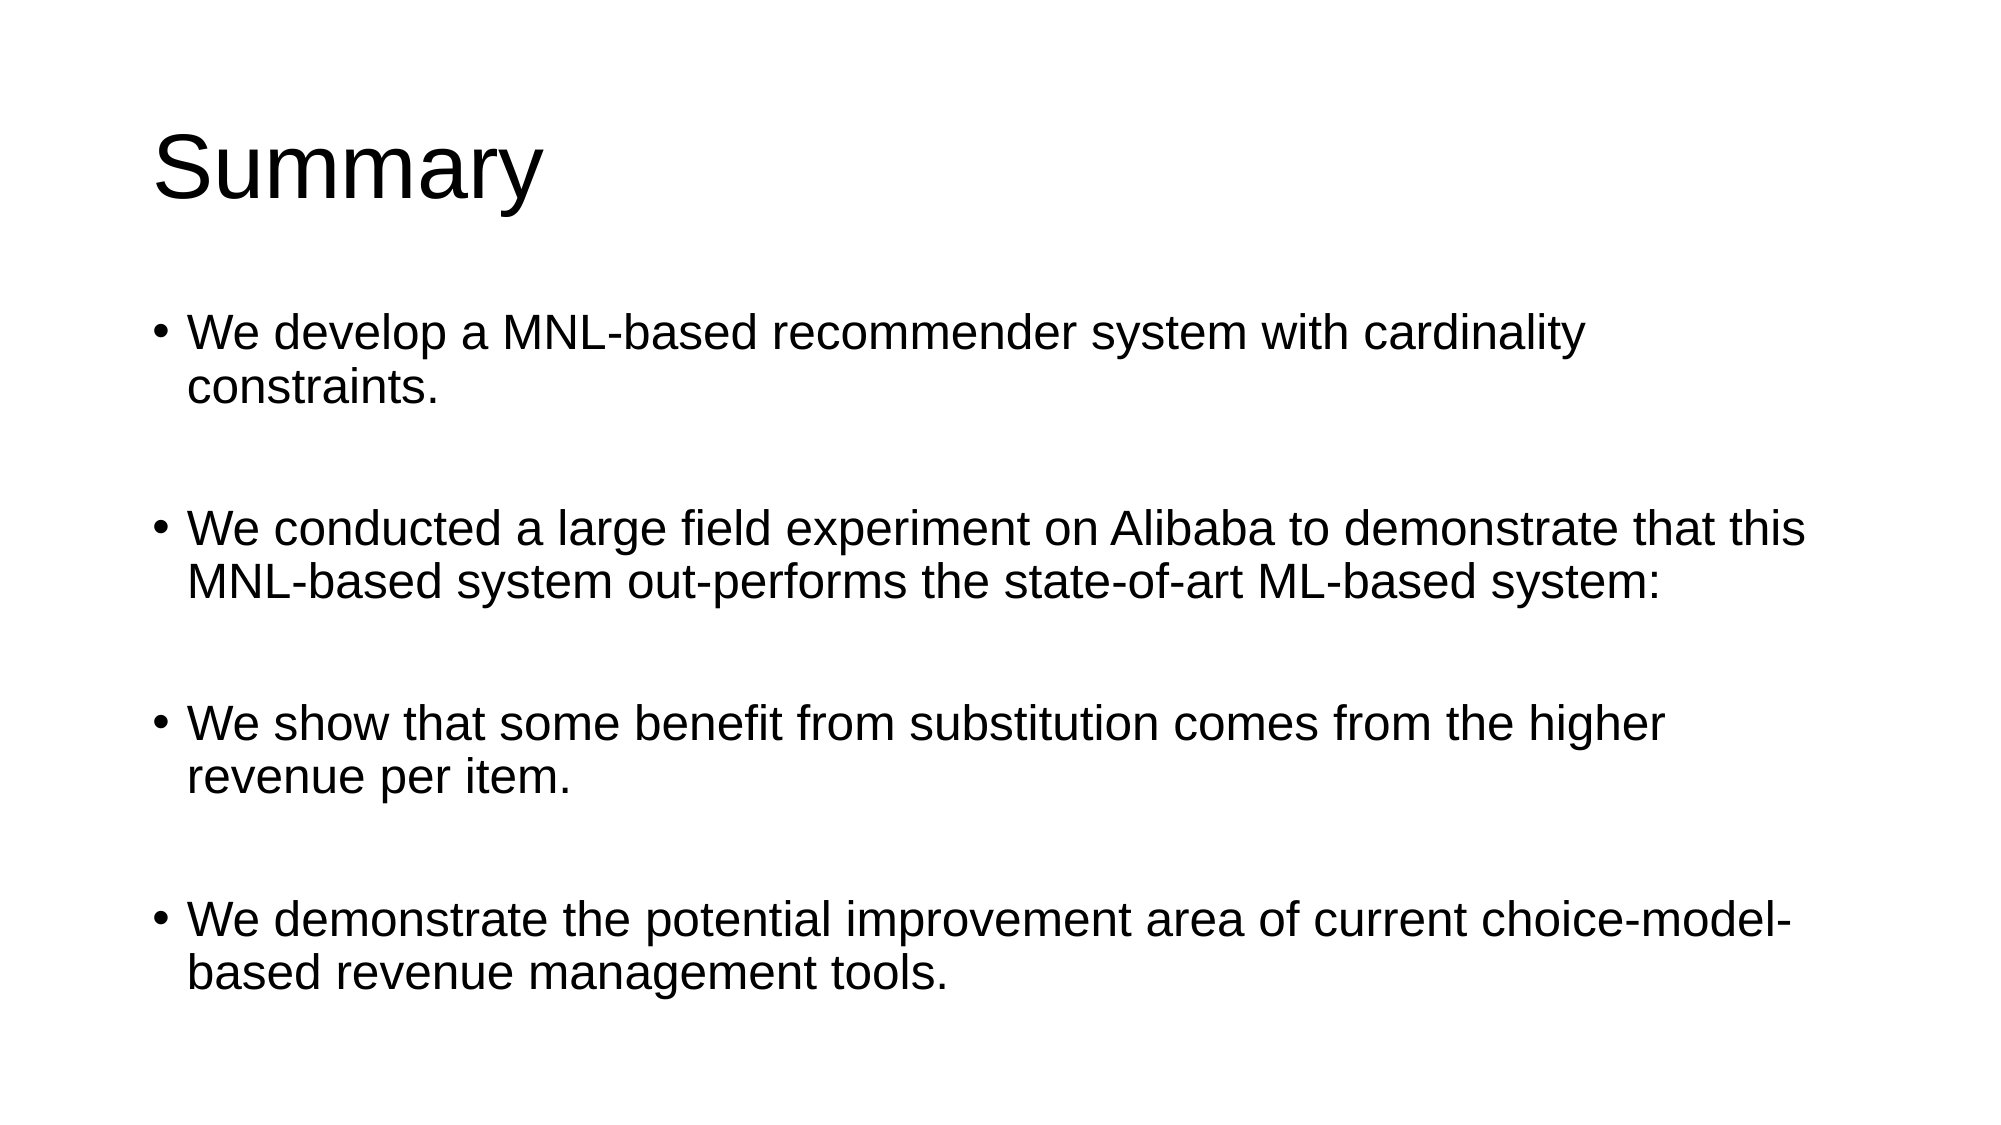

# Summary
We develop a MNL-based recommender system with cardinality constraints.

We conducted a large field experiment on Alibaba to demonstrate that this MNL-based system out-performs the state-of-art ML-based system:

We show that some benefit from substitution comes from the higher revenue per item.

We demonstrate the potential improvement area of current choice-model-based revenue management tools.